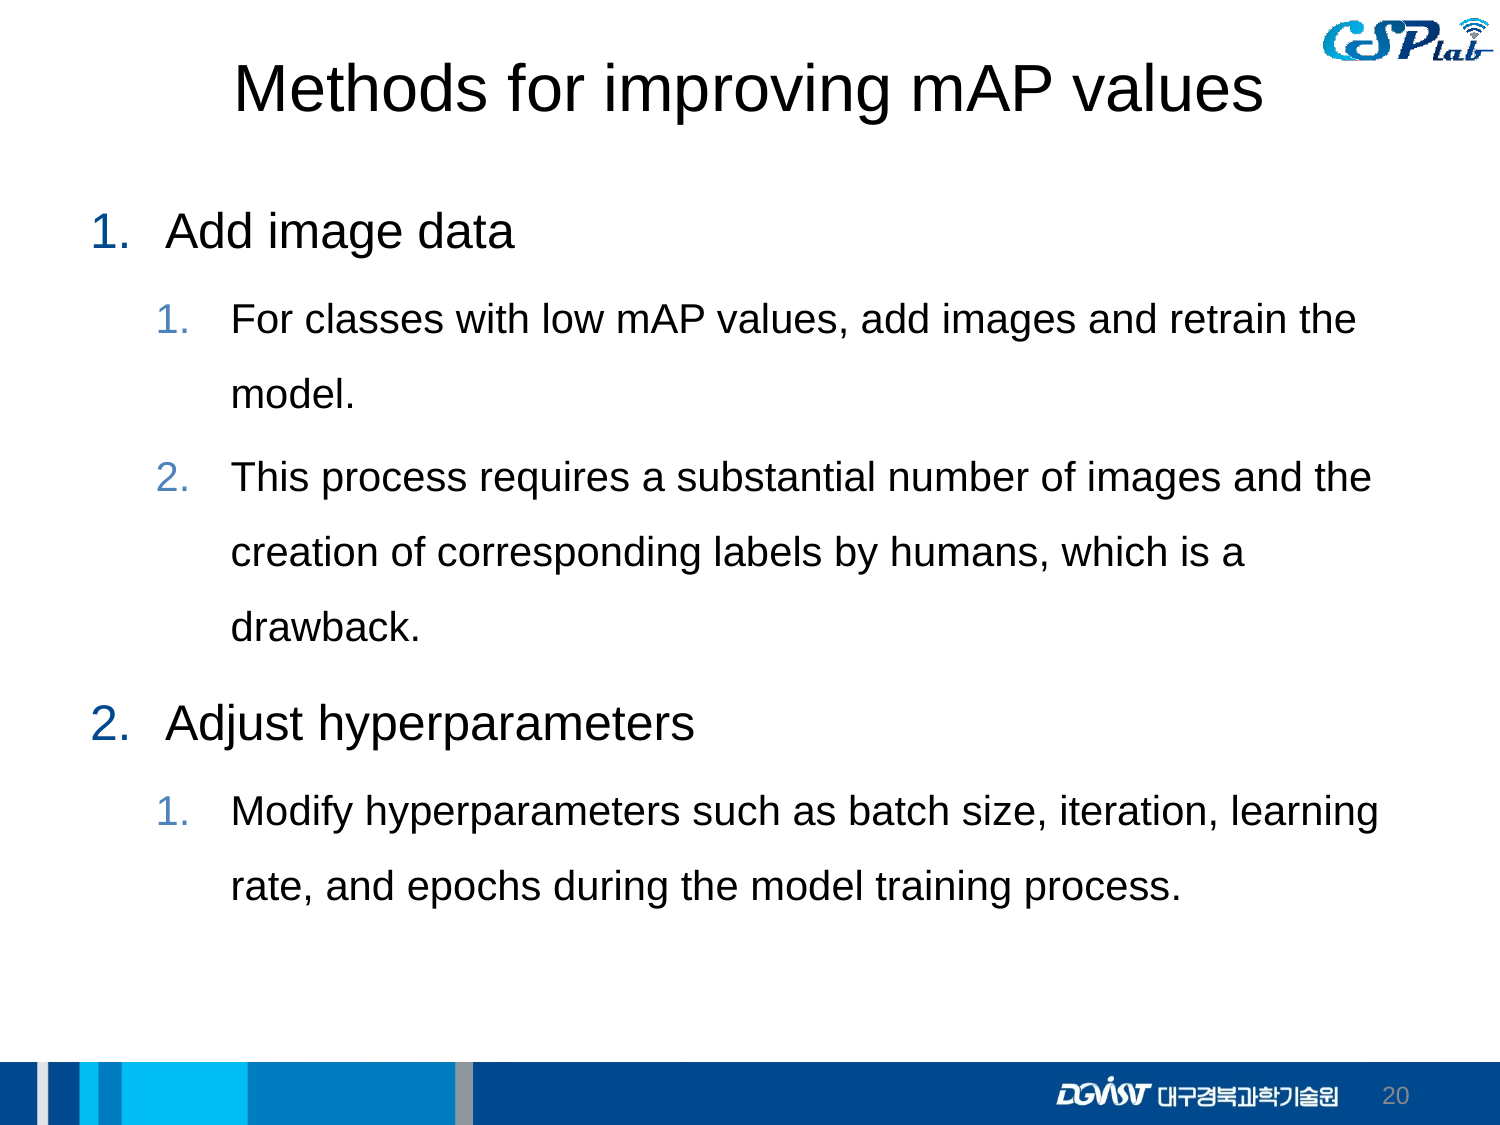

# Methods for improving mAP values
Add image data
For classes with low mAP values, add images and retrain the model.
This process requires a substantial number of images and the creation of corresponding labels by humans, which is a drawback.
Adjust hyperparameters
Modify hyperparameters such as batch size, iteration, learning rate, and epochs during the model training process.

20